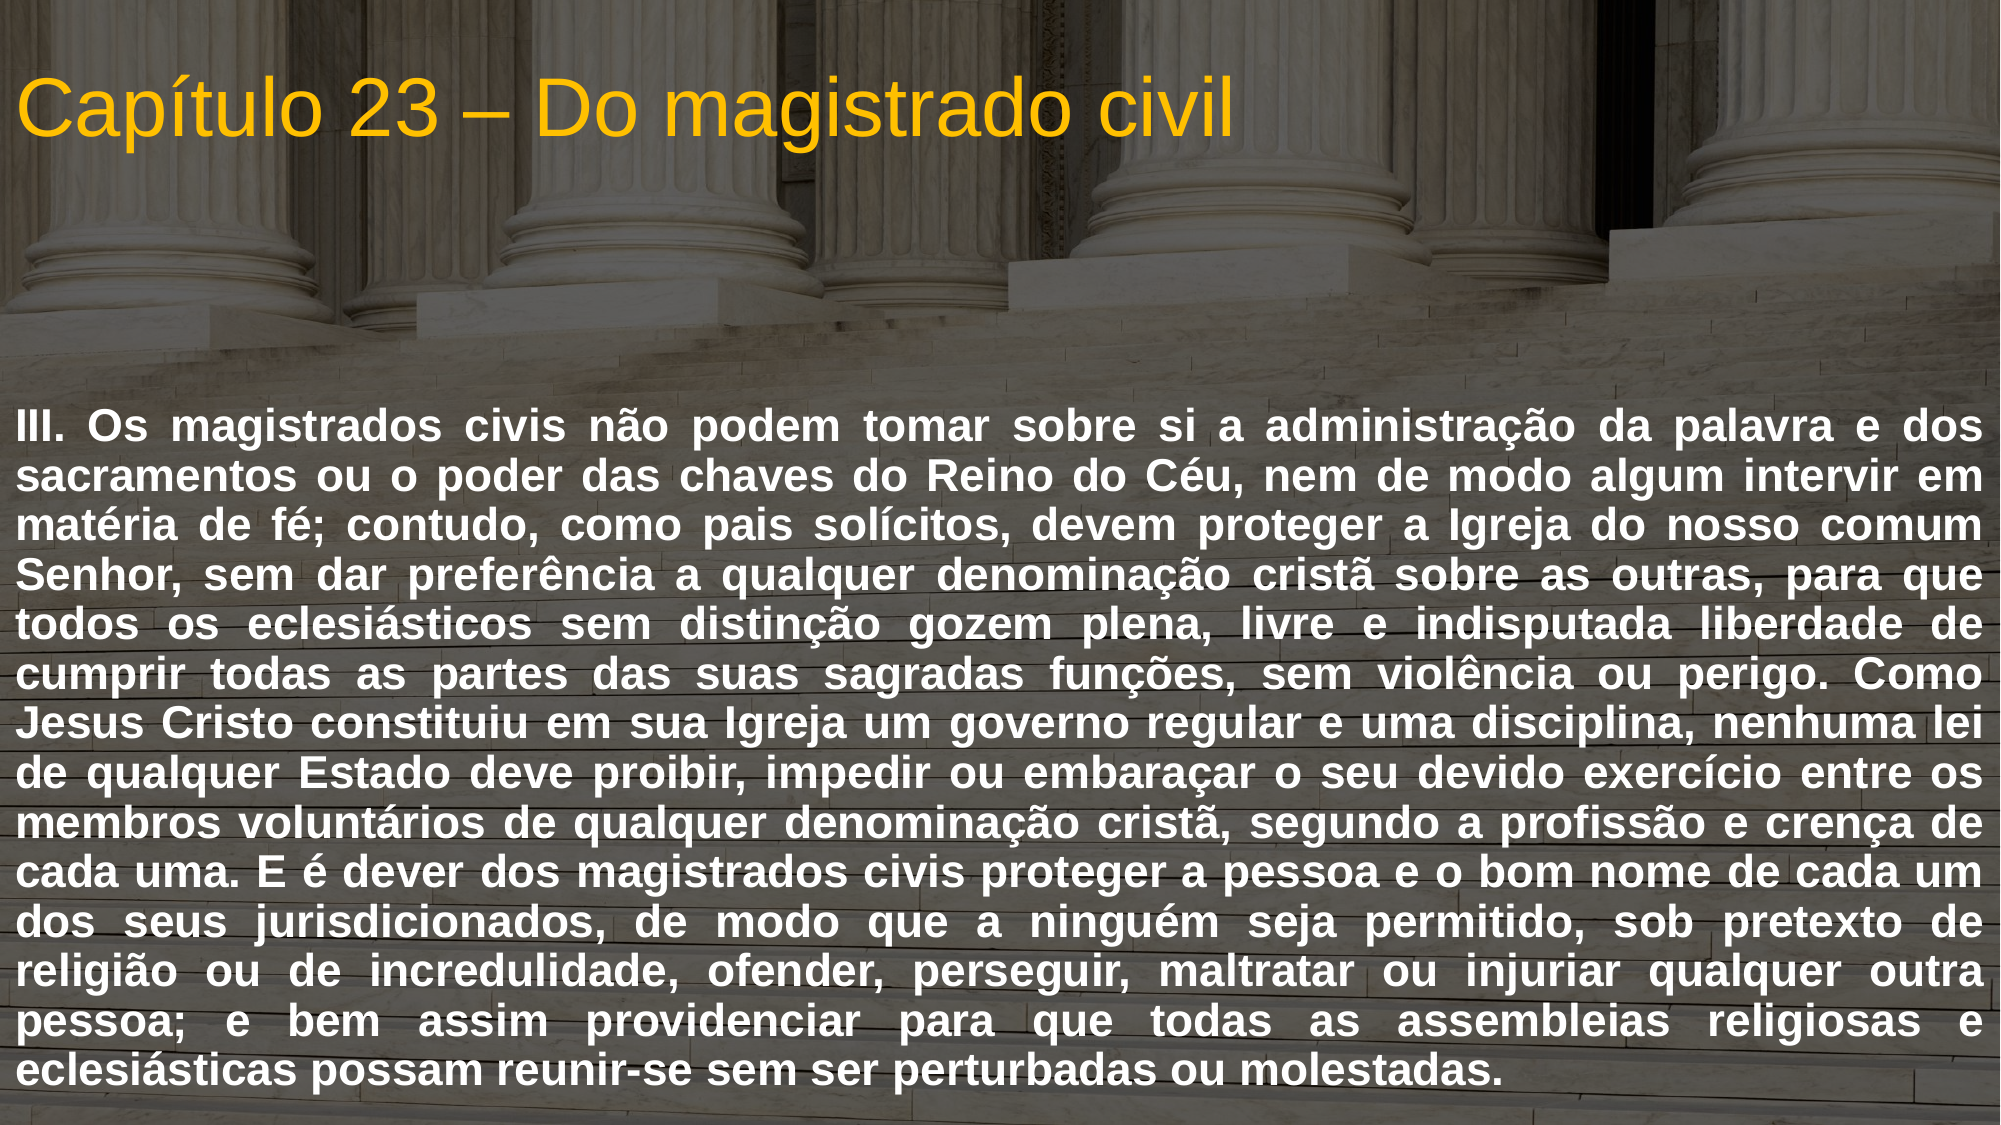

# Capítulo 23 – Do magistrado civil
III. Os magistrados civis não podem tomar sobre si a administração da palavra e dos sacramentos ou o poder das chaves do Reino do Céu, nem de modo algum intervir em matéria de fé; contudo, como pais solícitos, devem proteger a Igreja do nosso comum Senhor, sem dar preferência a qualquer denominação cristã sobre as outras, para que todos os eclesiásticos sem distinção gozem plena, livre e indisputada liberdade de cumprir todas as partes das suas sagradas funções, sem violência ou perigo. Como Jesus Cristo constituiu em sua Igreja um governo regular e uma disciplina, nenhuma lei de qualquer Estado deve proibir, impedir ou embaraçar o seu devido exercício entre os membros voluntários de qualquer denominação cristã, segundo a profissão e crença de cada uma. E é dever dos magistrados civis proteger a pessoa e o bom nome de cada um dos seus jurisdicionados, de modo que a ninguém seja permitido, sob pretexto de religião ou de incredulidade, ofender, perseguir, maltratar ou injuriar qualquer outra pessoa; e bem assim providenciar para que todas as assembleias religiosas e eclesiásticas possam reunir-se sem ser perturbadas ou molestadas.